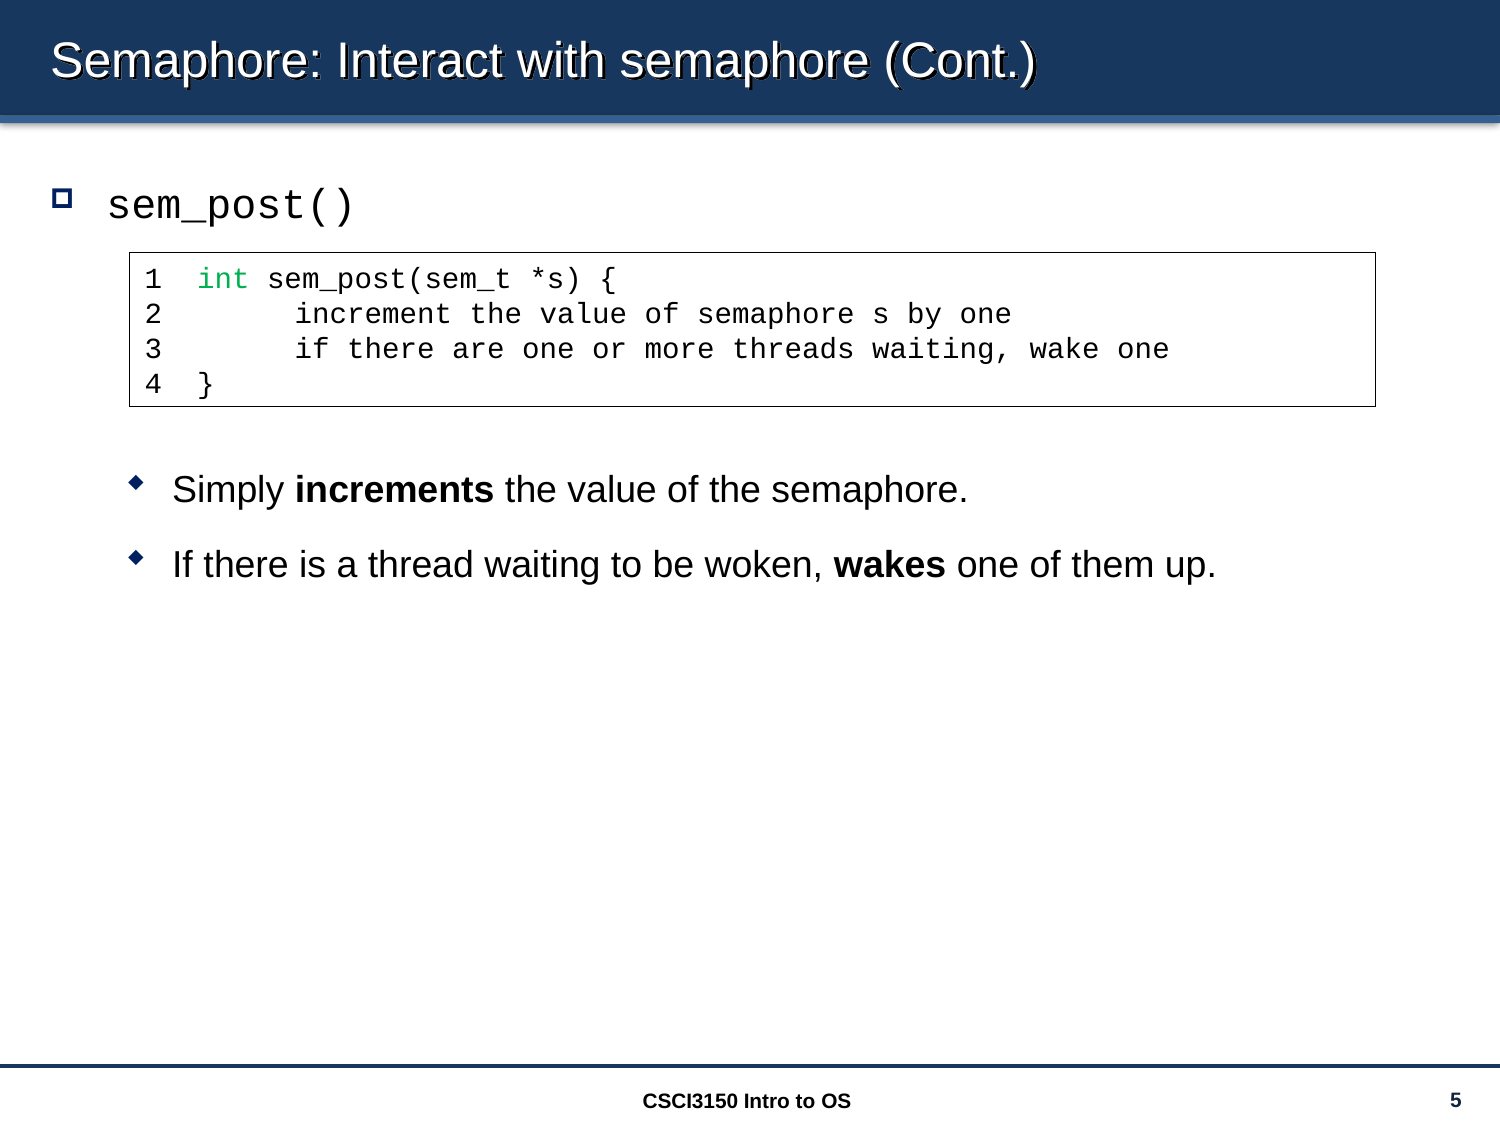

# Semaphore: Interact with semaphore (Cont.)
sem_post()

Simply increments the value of the semaphore.
If there is a thread waiting to be woken, wakes one of them up.

1  int sem_post(sem_t *s) {
2   	increment the value of semaphore s by one
3   	if there are one or more threads waiting, wake one
4  }
CSCI3150 Intro to OS
5